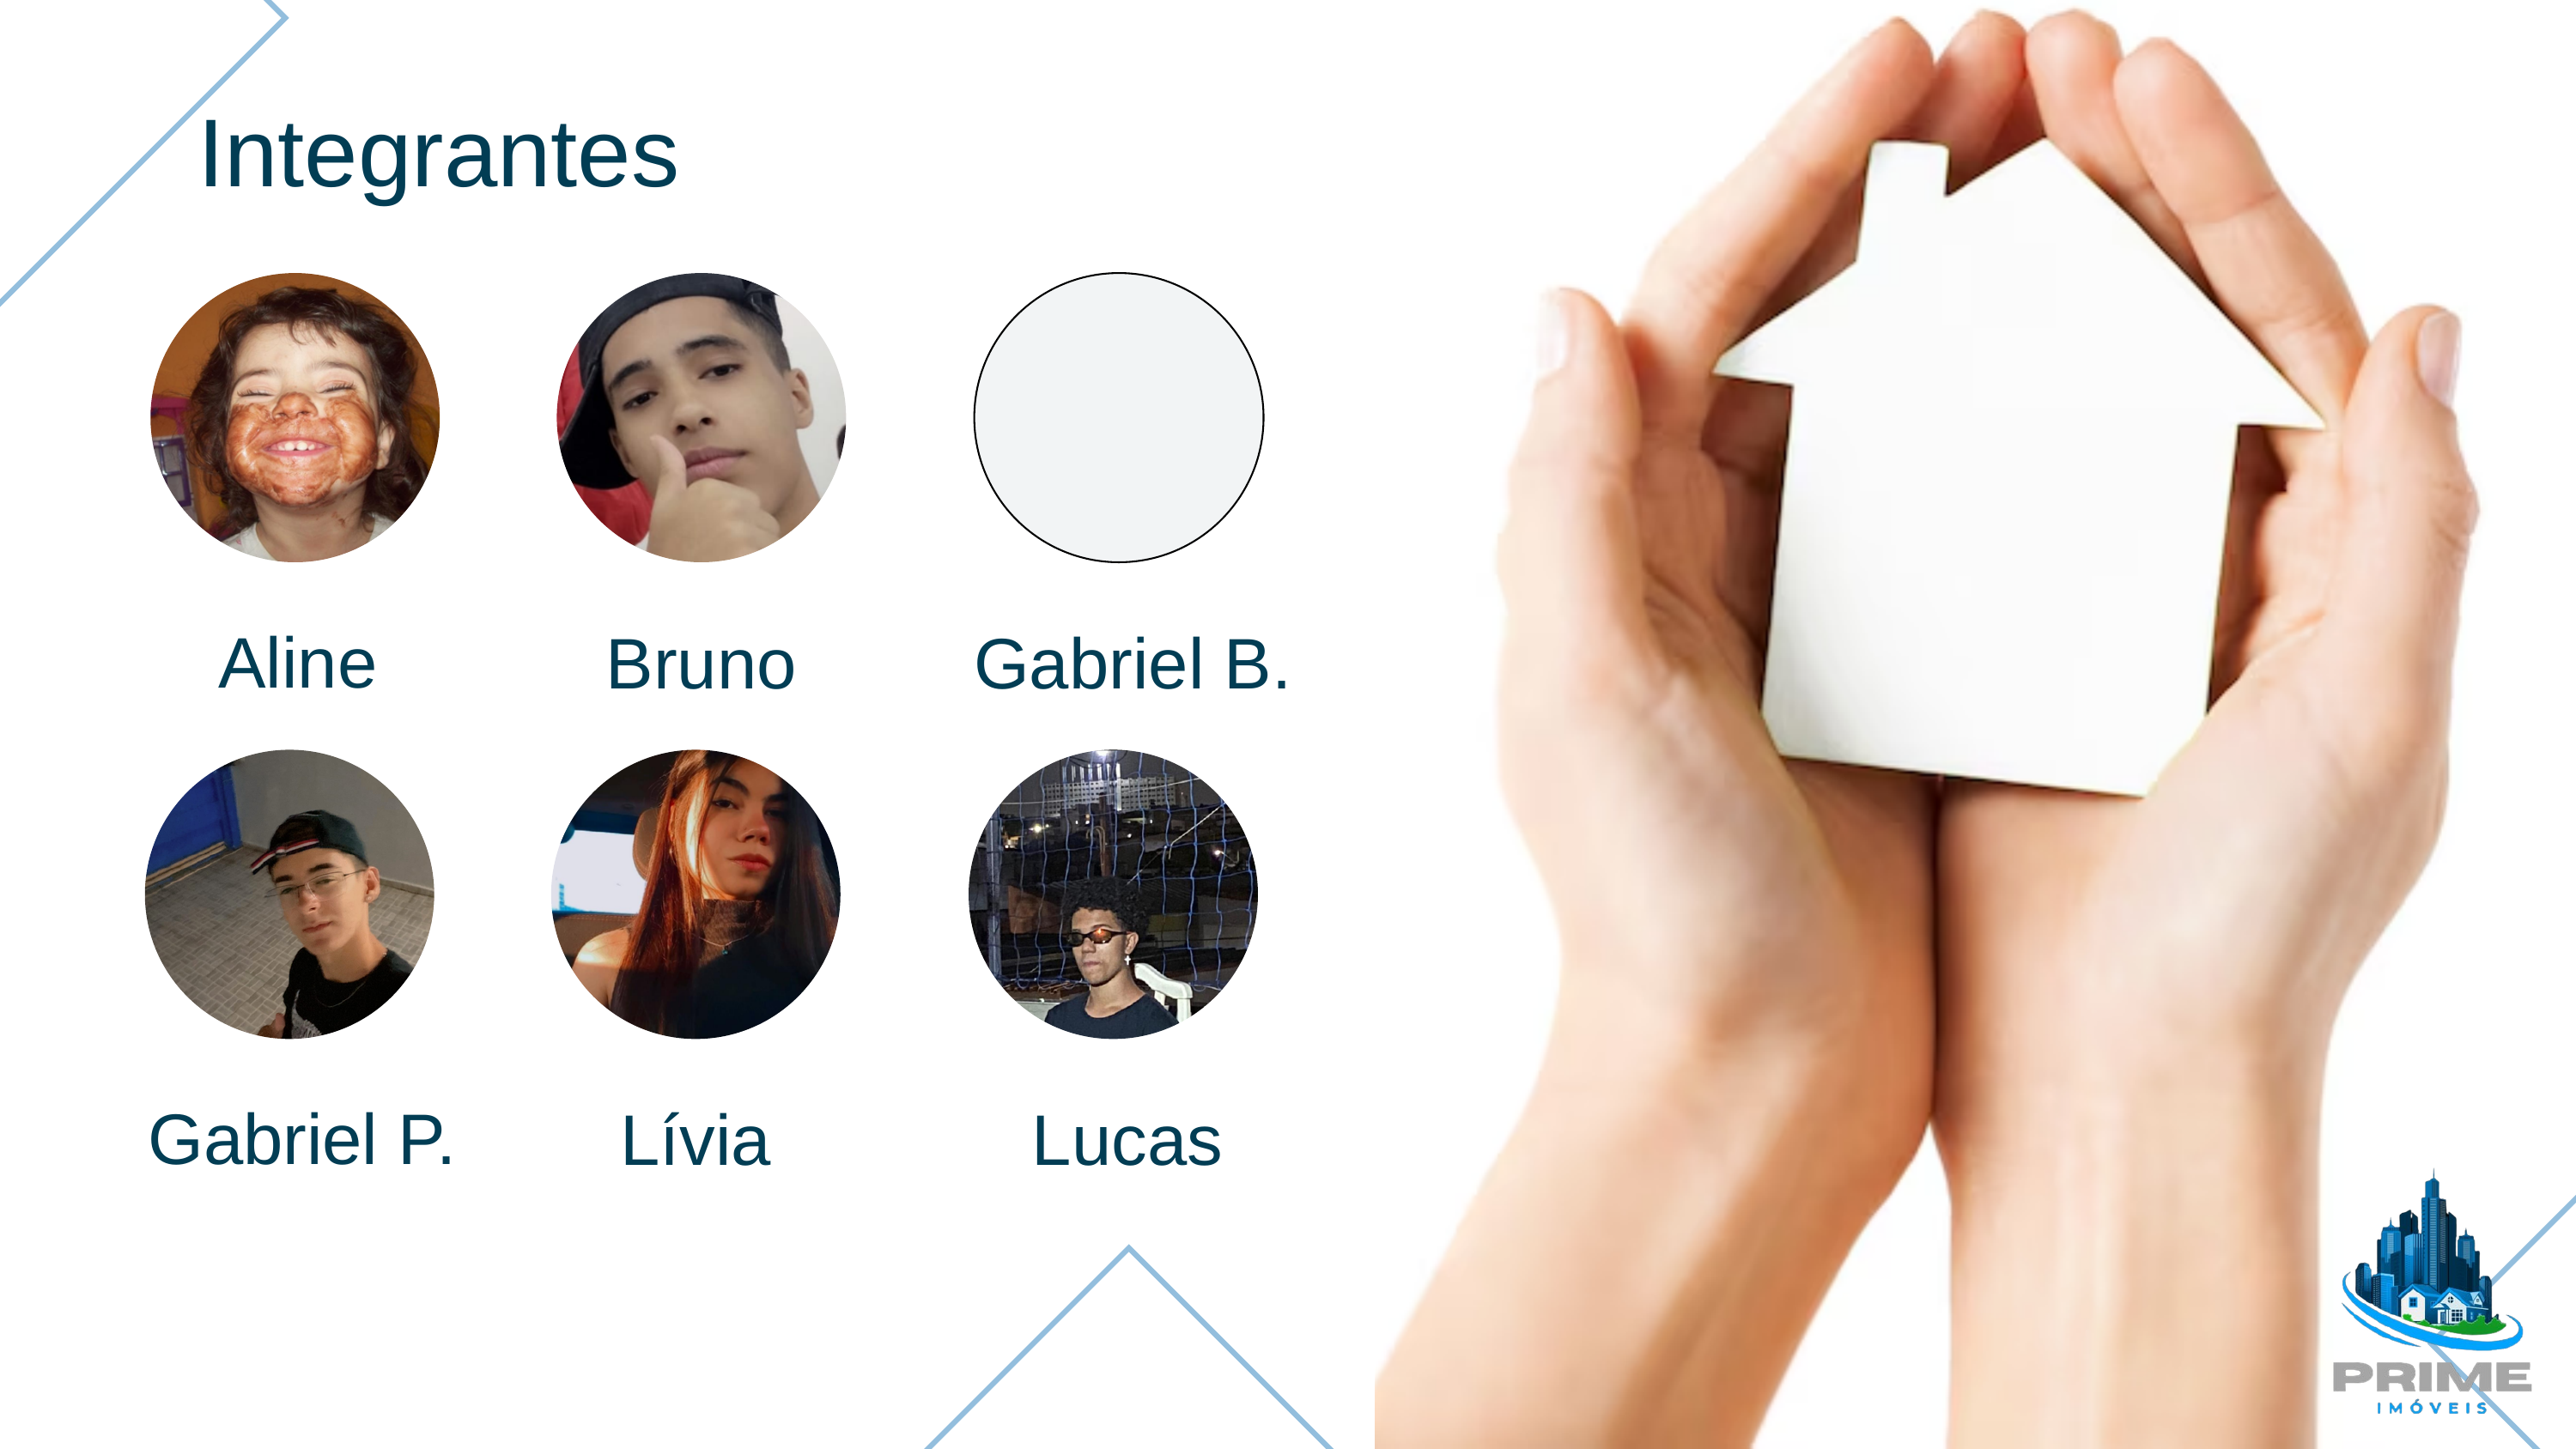

Integrantes

Aline
Bruno
Gabriel B.

Gabriel P.
Lívia
Lucas